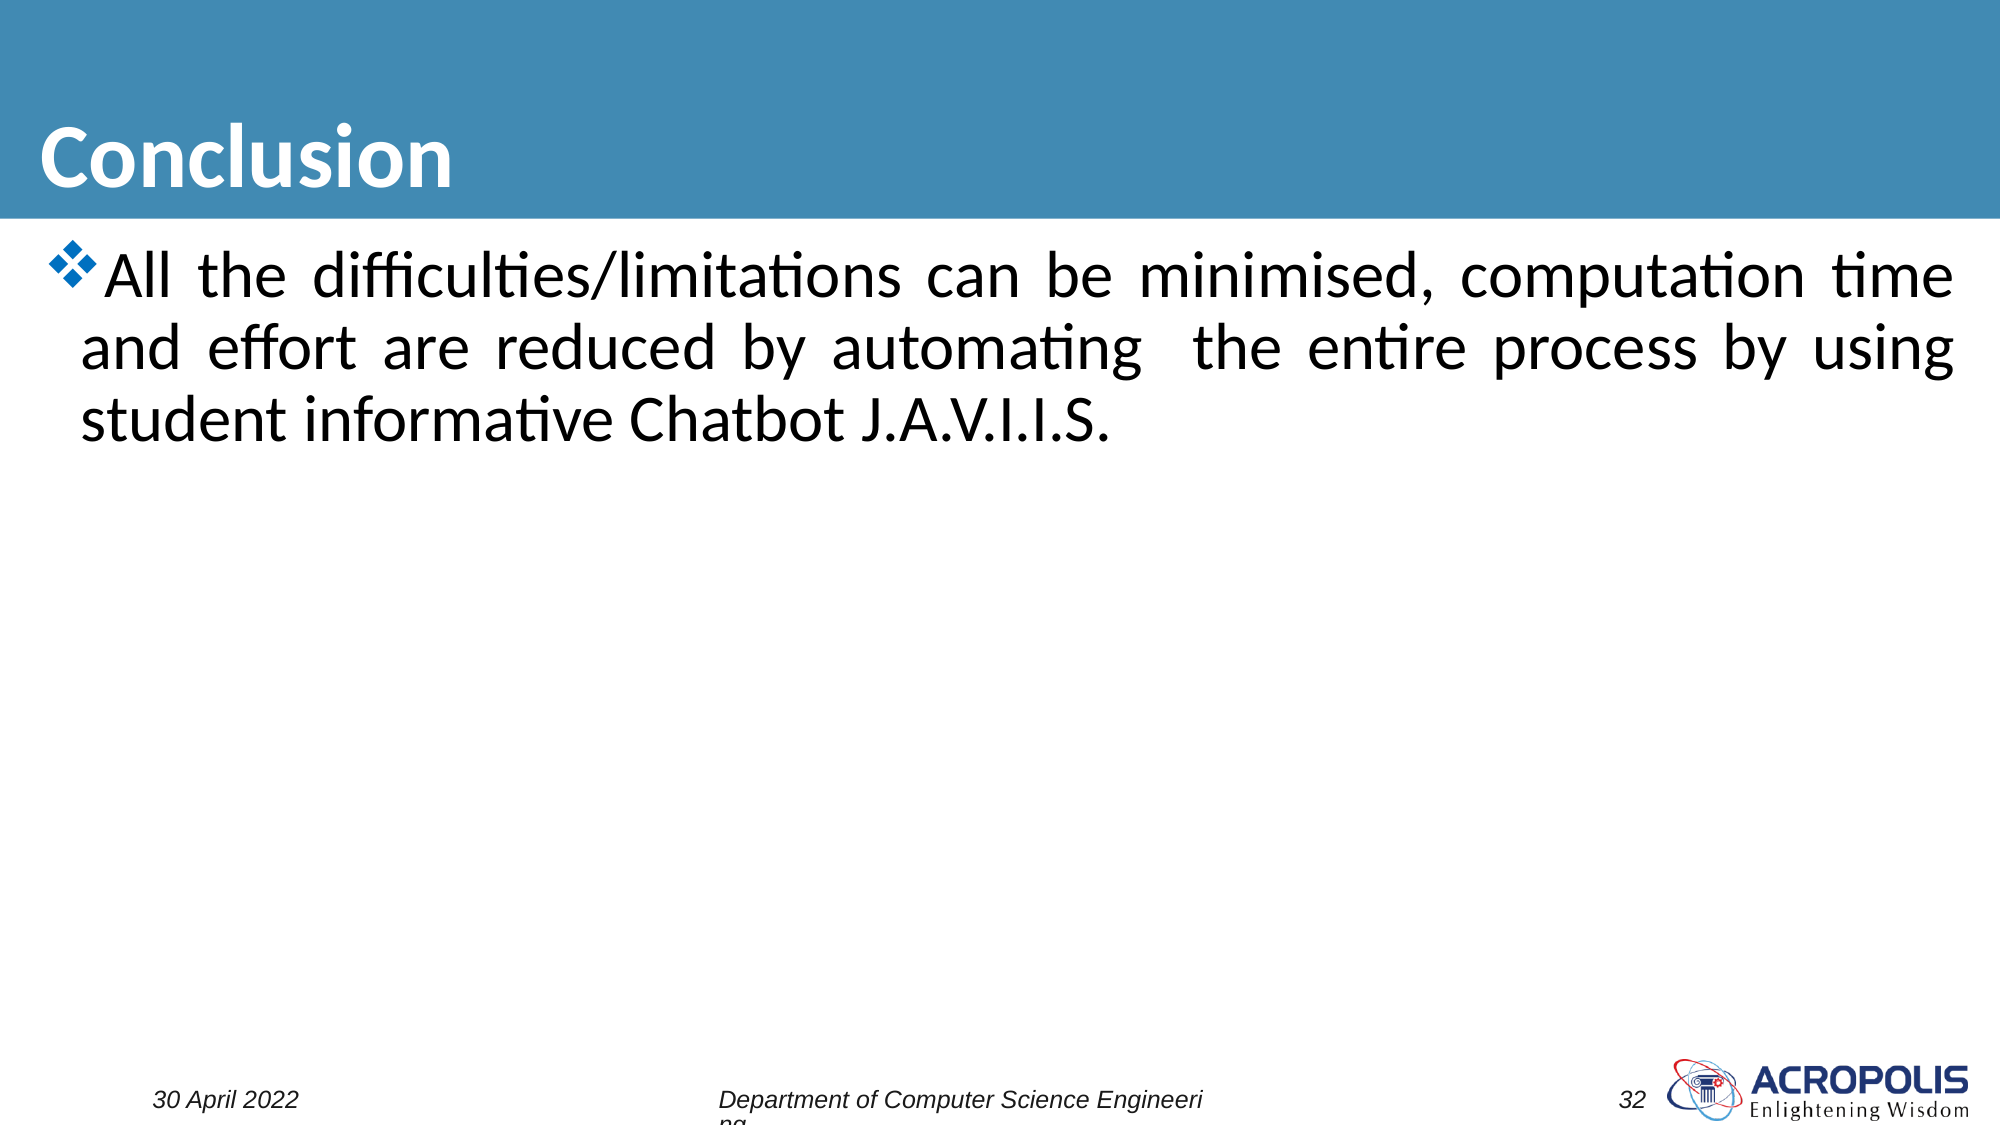

# Conclusion
All the difficulties/limitations can be minimised, computation time and effort are reduced by automating  the entire process by using student informative Chatbot J.A.V.I.I.S.

30 April 2022
Department of Computer Science Engineering
32